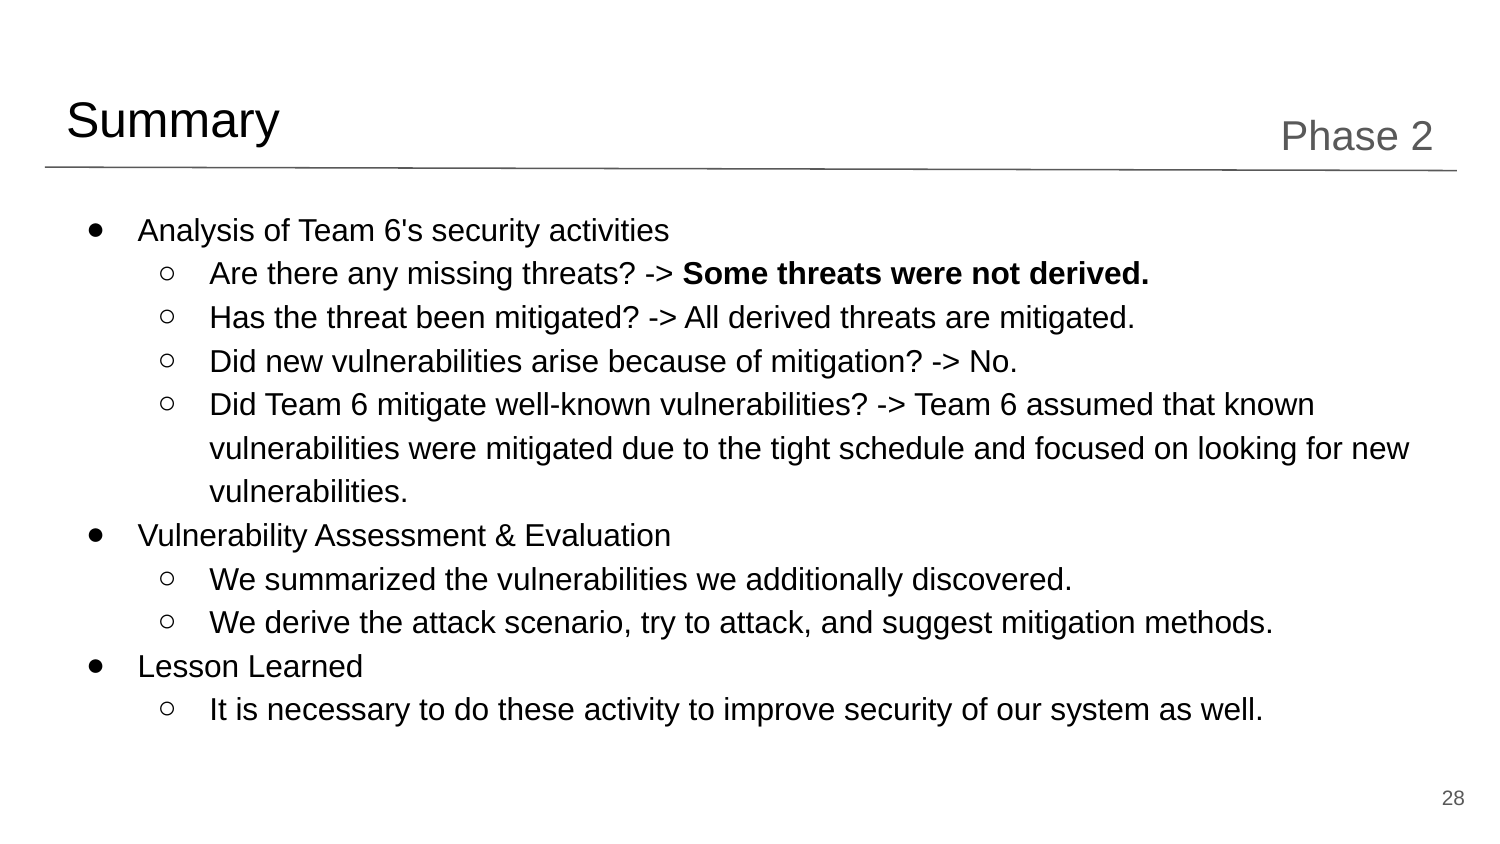

# Summary
Phase 2
Analysis of Team 6's security activities
Are there any missing threats? -> Some threats were not derived.
Has the threat been mitigated? -> All derived threats are mitigated.
Did new vulnerabilities arise because of mitigation? -> No.
Did Team 6 mitigate well-known vulnerabilities? -> Team 6 assumed that known vulnerabilities were mitigated due to the tight schedule and focused on looking for new vulnerabilities.
Vulnerability Assessment & Evaluation
We summarized the vulnerabilities we additionally discovered.
We derive the attack scenario, try to attack, and suggest mitigation methods.
Lesson Learned
It is necessary to do these activity to improve security of our system as well.
28